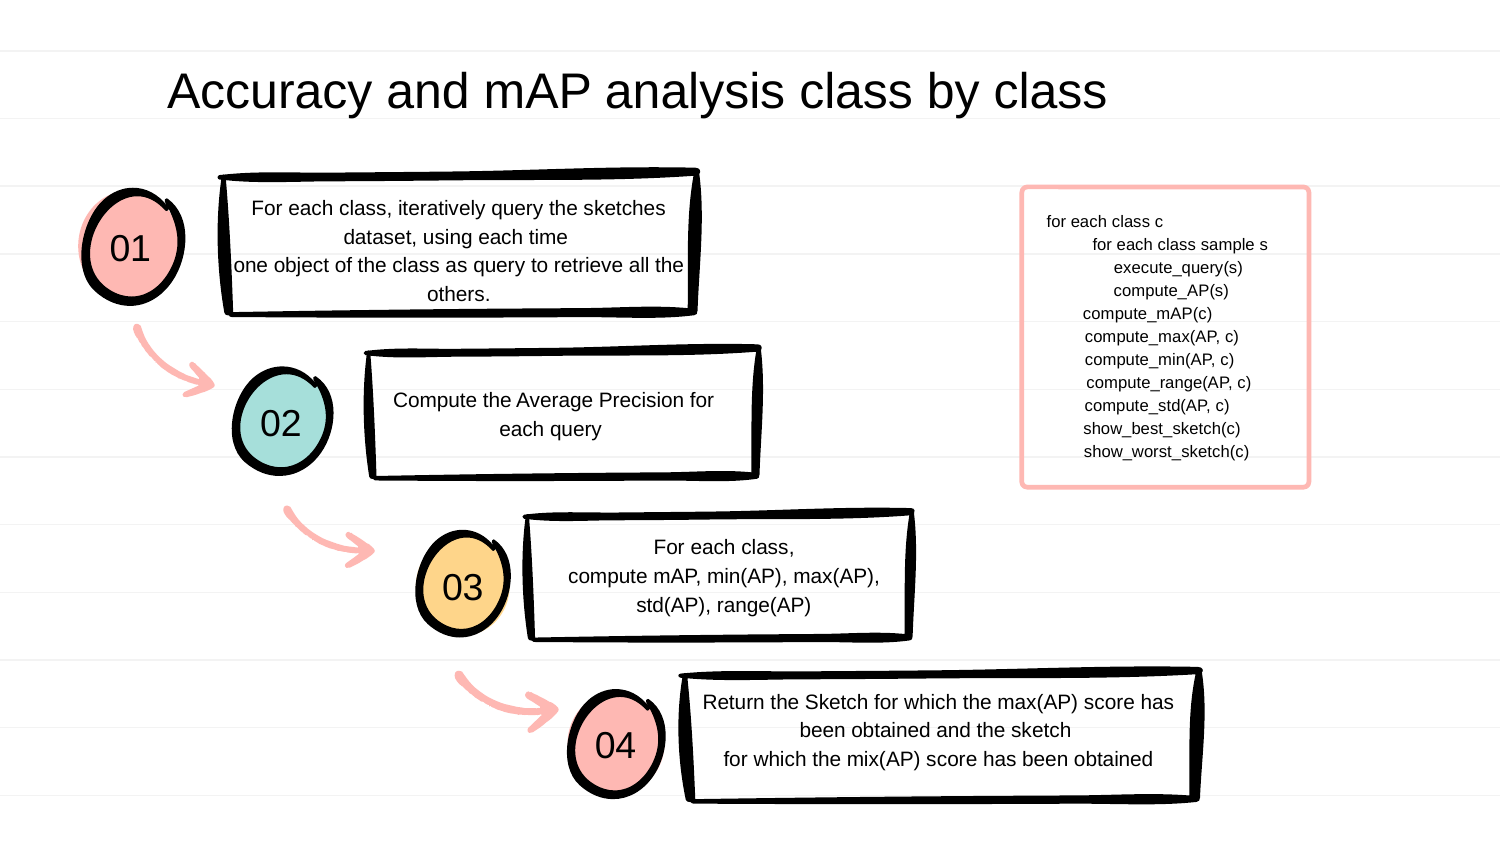

# Accuracy and mAP analysis class by class

For each class, iteratively query the sketches dataset, using each time
one object of the class as query to retrieve all the others.

for each class c
	for each class sample s
                                execute_query(s)
                            compute_AP(s)
                  compute_mAP(c)
                        compute_max(AP, c)
                       compute_min(AP, c)
                           compute_range(AP, c)
                      compute_std(AP, c)
                        show_best_sketch(c)
                          show_worst_sketch(c)

01

Compute the Average Precision for each query

02

For each class,
compute mAP, min(AP), max(AP), std(AP), range(AP)

03

Return the Sketch for which the max(AP) score has been obtained and the sketch
for which the mix(AP) score has been obtained

04